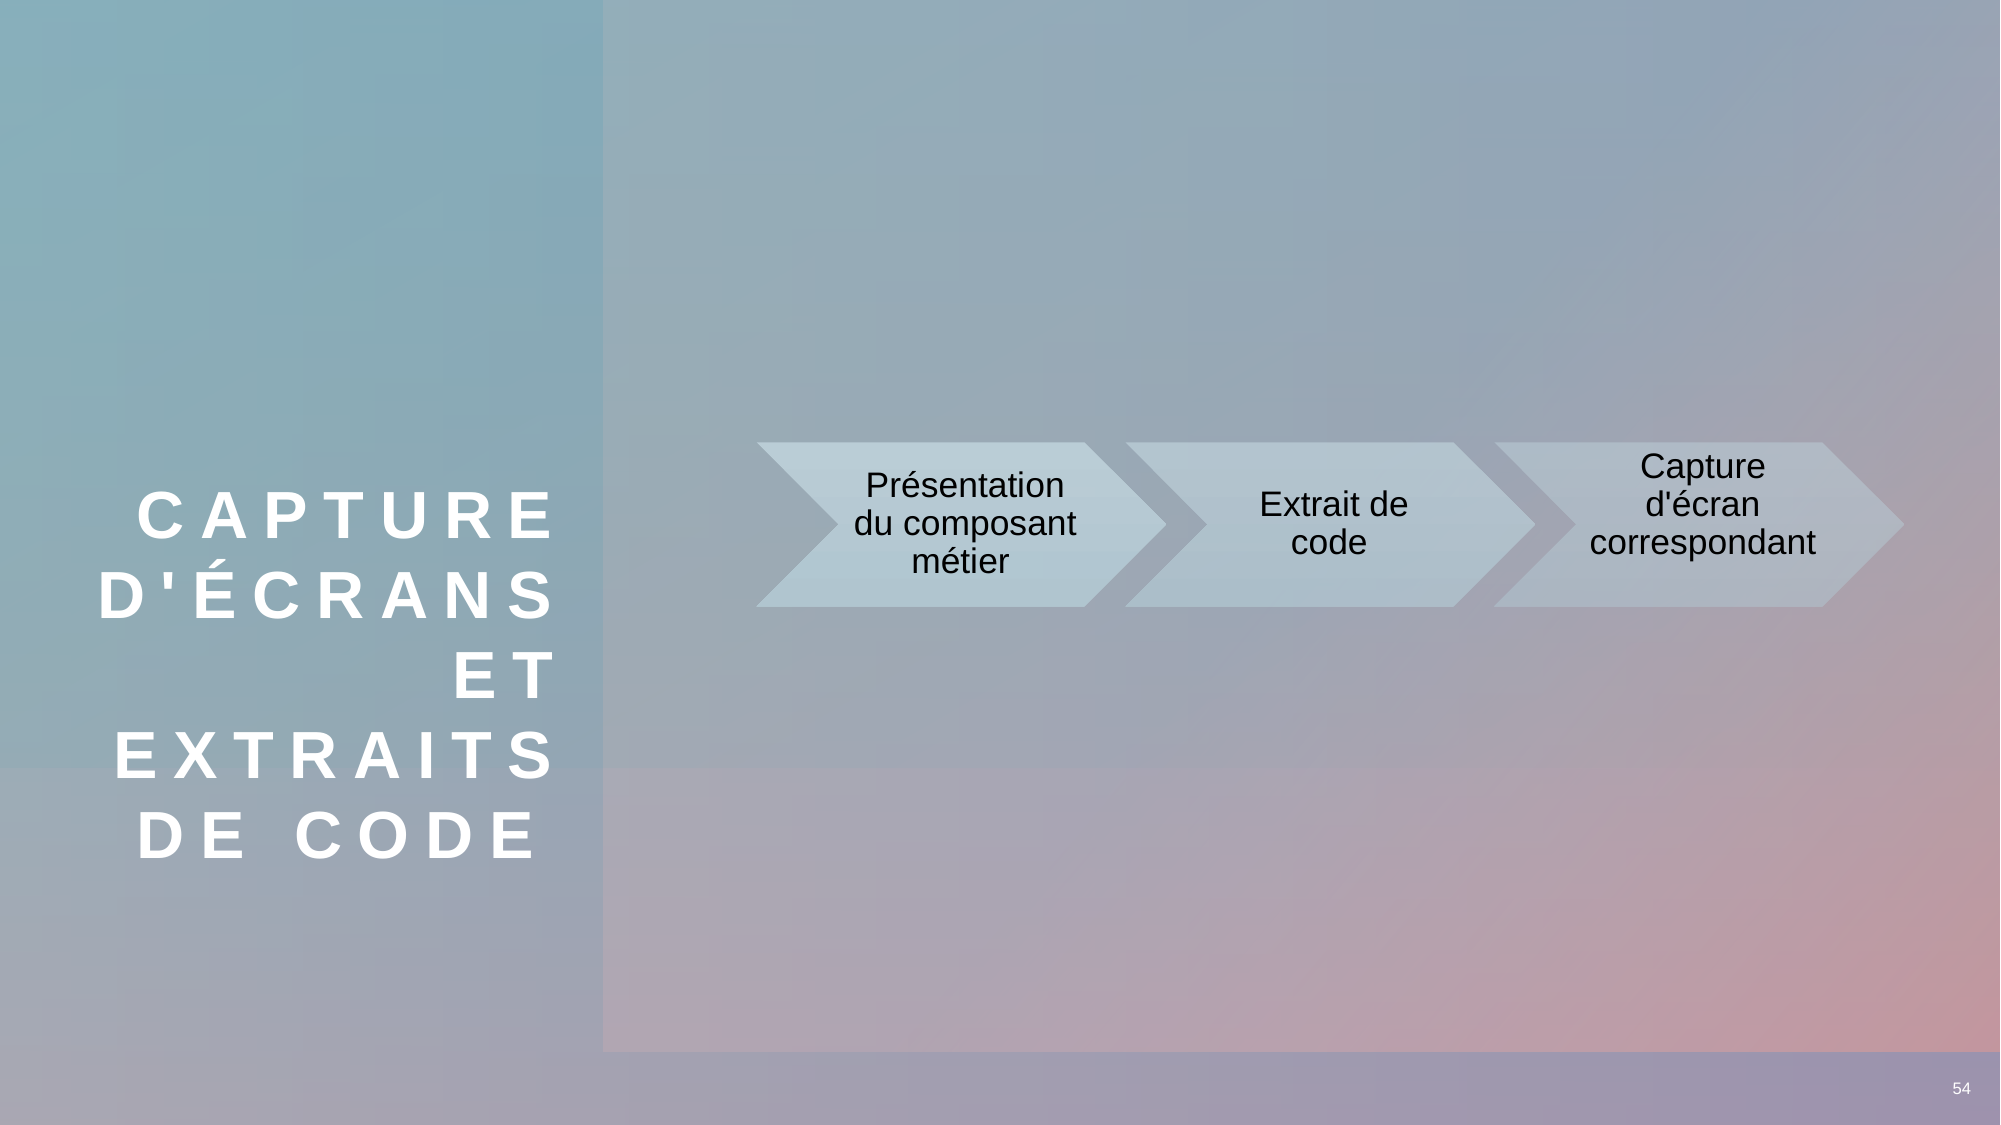

Présentation du composant métier
Extrait de code
Capture d'écran correspondant
Capture d'écrans et extraits de code

54